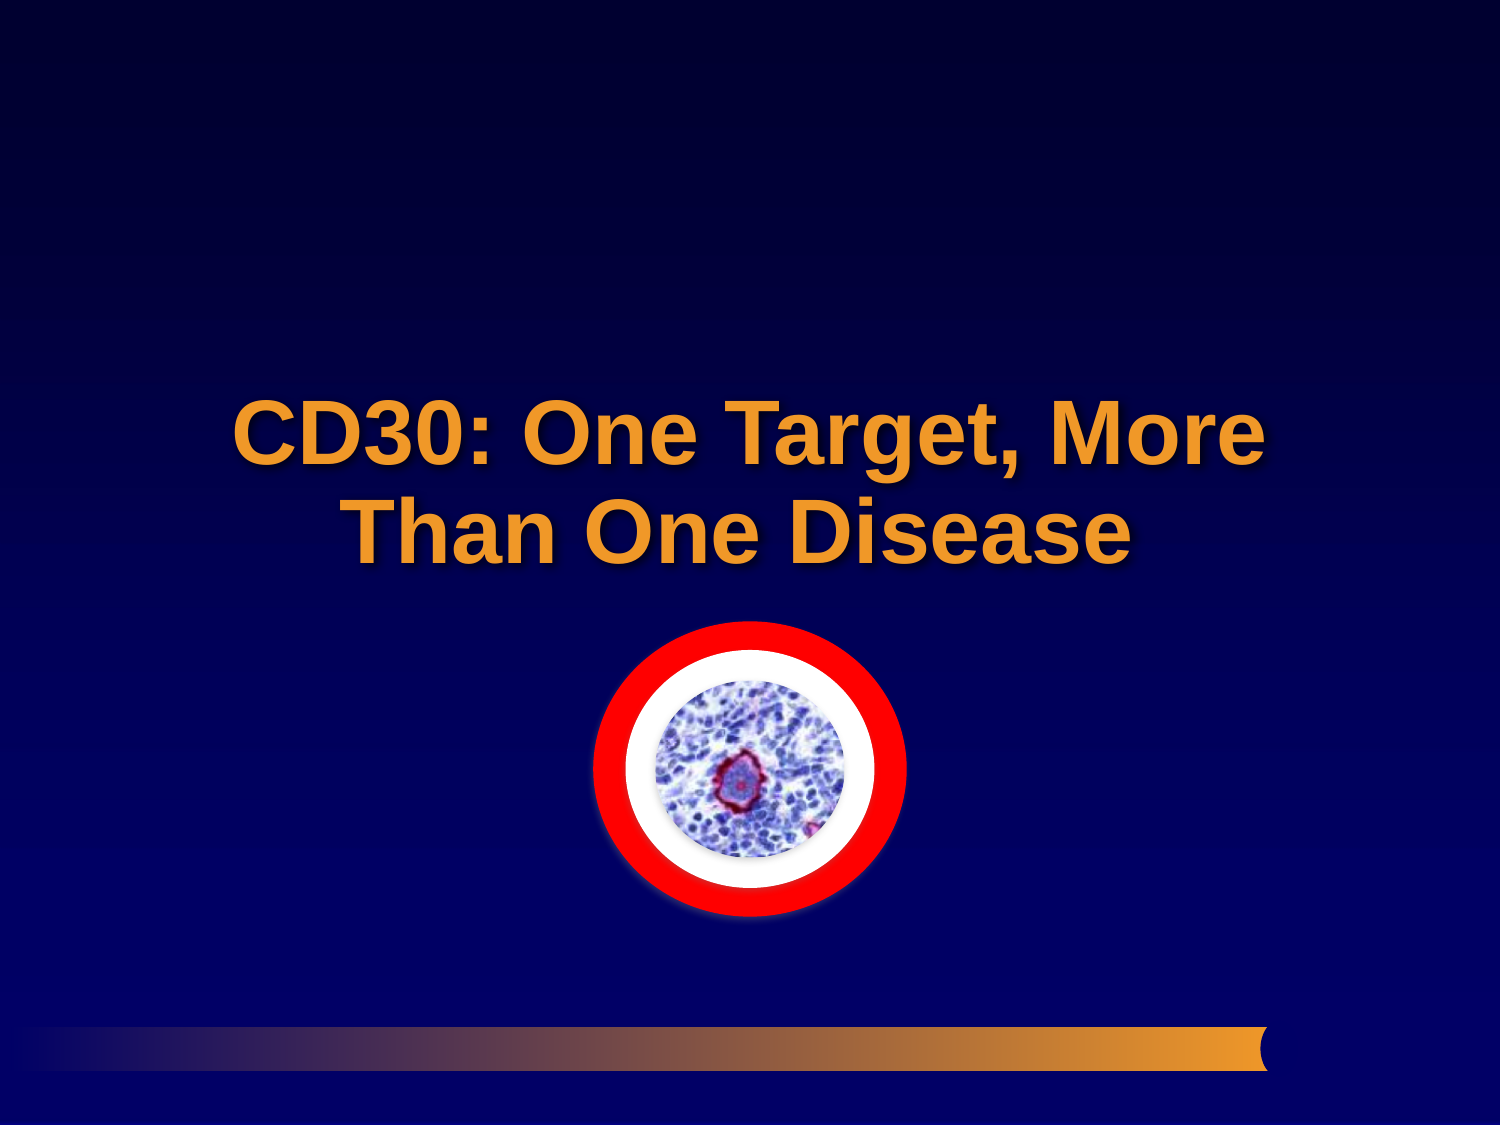

CD30: One Target, More Than One Disease